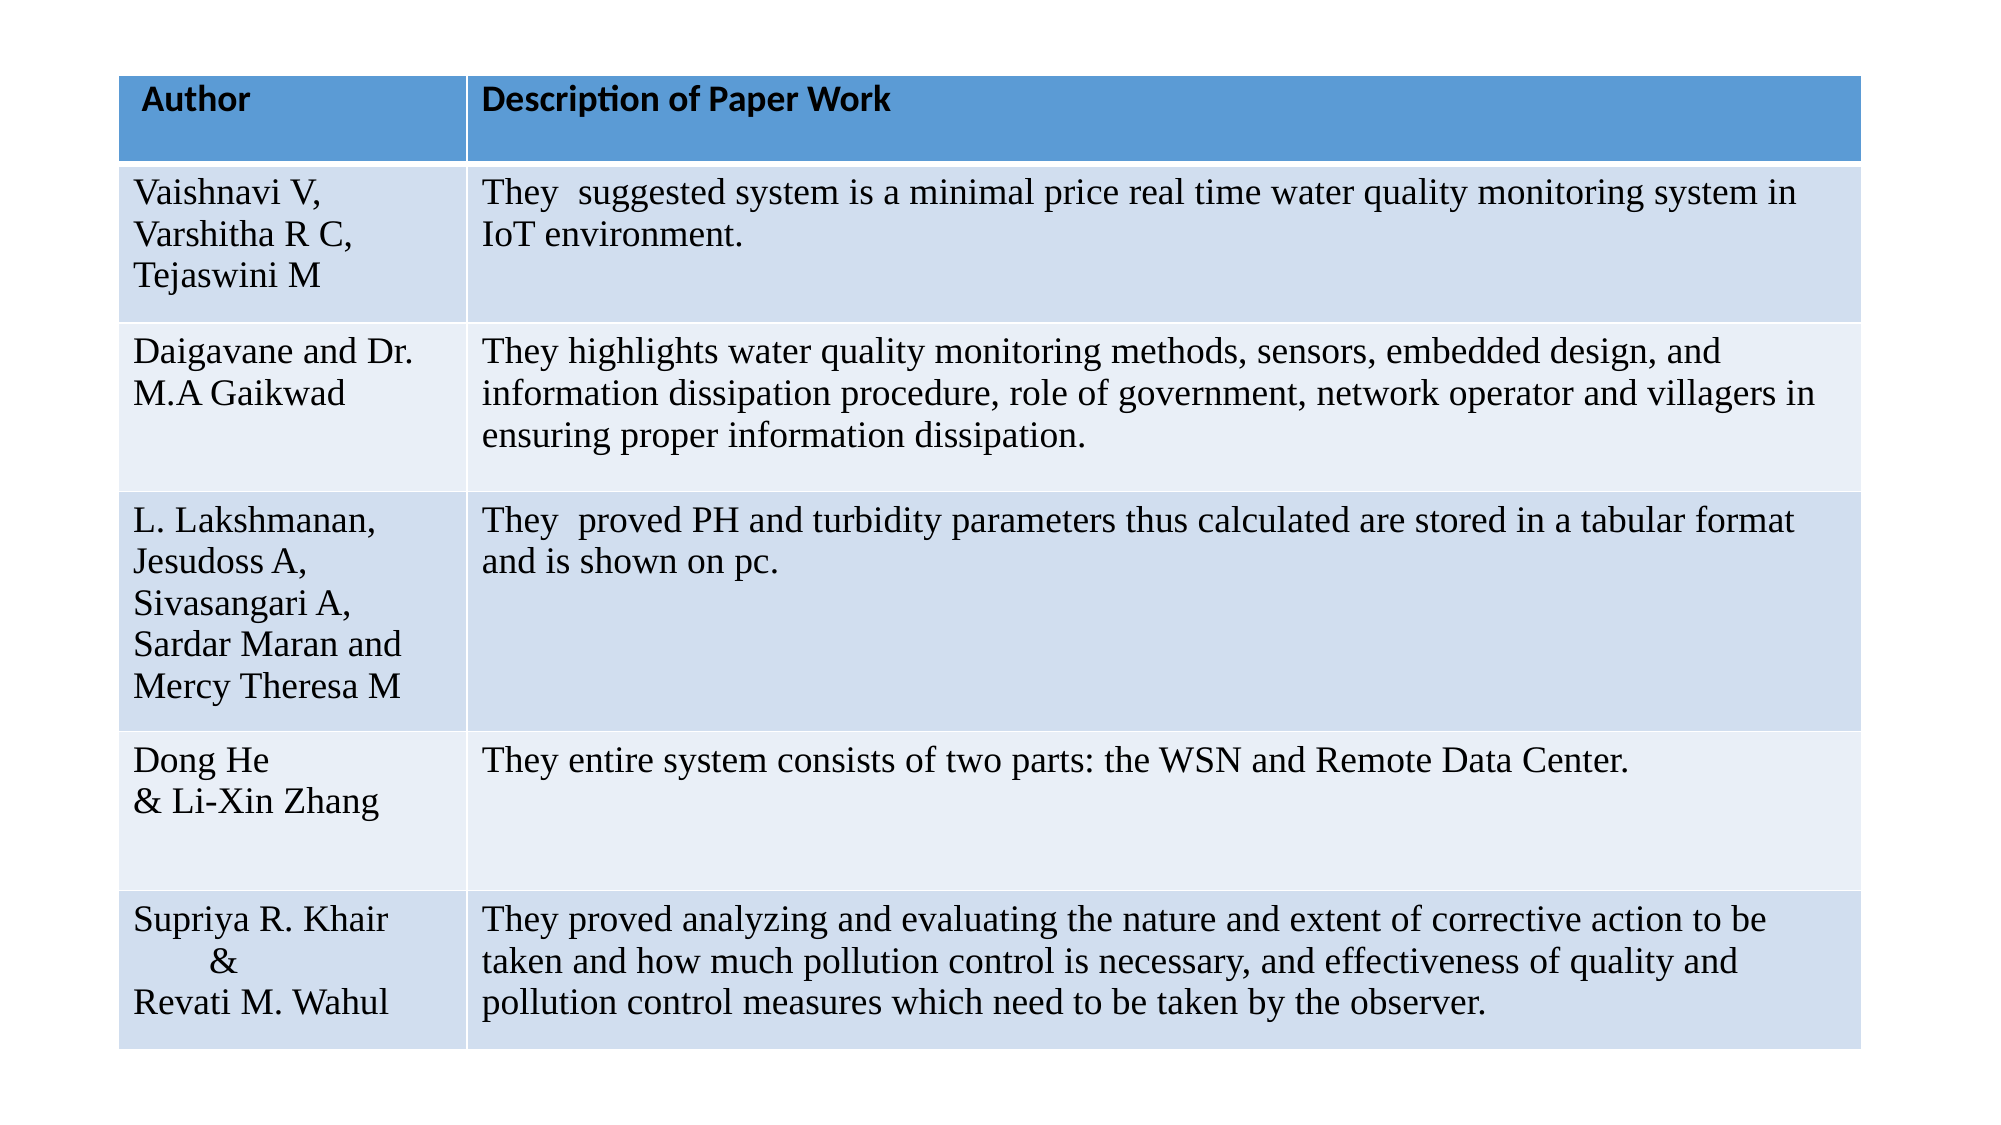

| Author | Description of Paper Work |
| --- | --- |
| Vaishnavi V, Varshitha R C, Tejaswini M | They suggested system is a minimal price real time water quality monitoring system in IoT environment. |
| Daigavane and Dr. M.A Gaikwad | They highlights water quality monitoring methods, sensors, embedded design, and information dissipation procedure, role of government, network operator and villagers in ensuring proper information dissipation. |
| L. Lakshmanan, Jesudoss A, Sivasangari A, Sardar Maran and Mercy Theresa M | They proved PH and turbidity parameters thus calculated are stored in a tabular format and is shown on pc. |
| Dong He & Li-Xin Zhang | They entire system consists of two parts: the WSN and Remote Data Center. |
| Supriya R. Khair & Revati M. Wahul | They proved analyzing and evaluating the nature and extent of corrective action to be taken and how much pollution control is necessary, and effectiveness of quality and pollution control measures which need to be taken by the observer. |